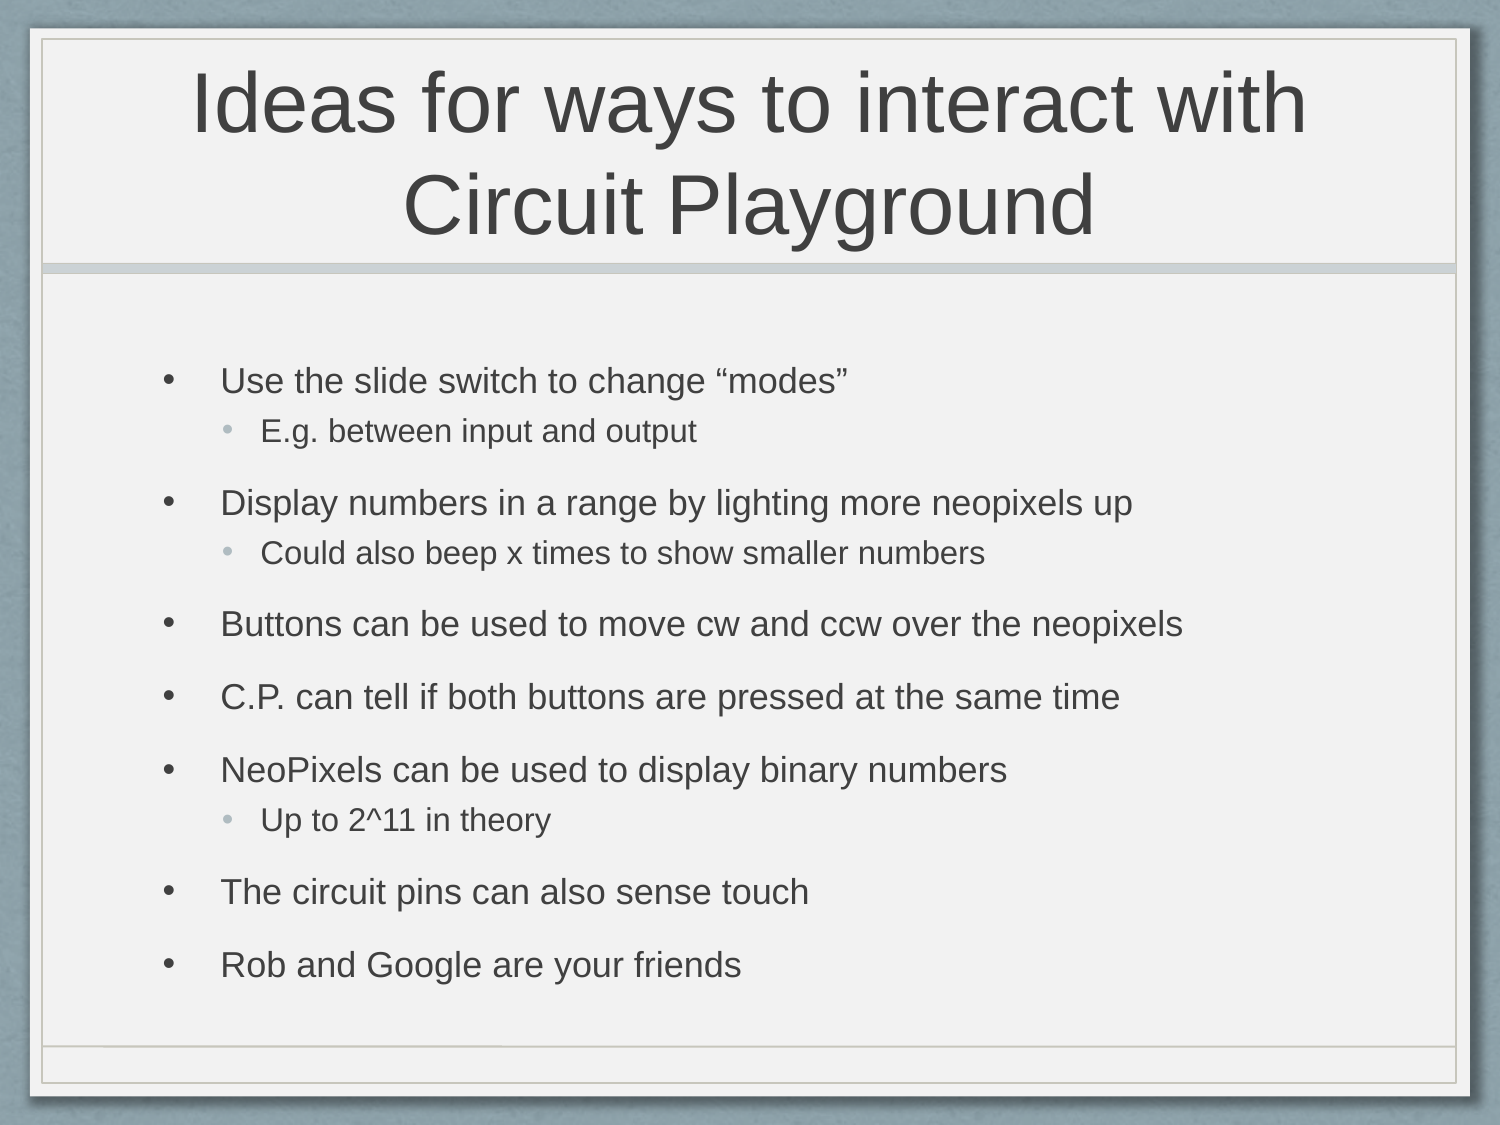

# Ideas for ways to interact with Circuit Playground
Use the slide switch to change “modes”
E.g. between input and output
Display numbers in a range by lighting more neopixels up
Could also beep x times to show smaller numbers
Buttons can be used to move cw and ccw over the neopixels
C.P. can tell if both buttons are pressed at the same time
NeoPixels can be used to display binary numbers
Up to 2^11 in theory
The circuit pins can also sense touch
Rob and Google are your friends